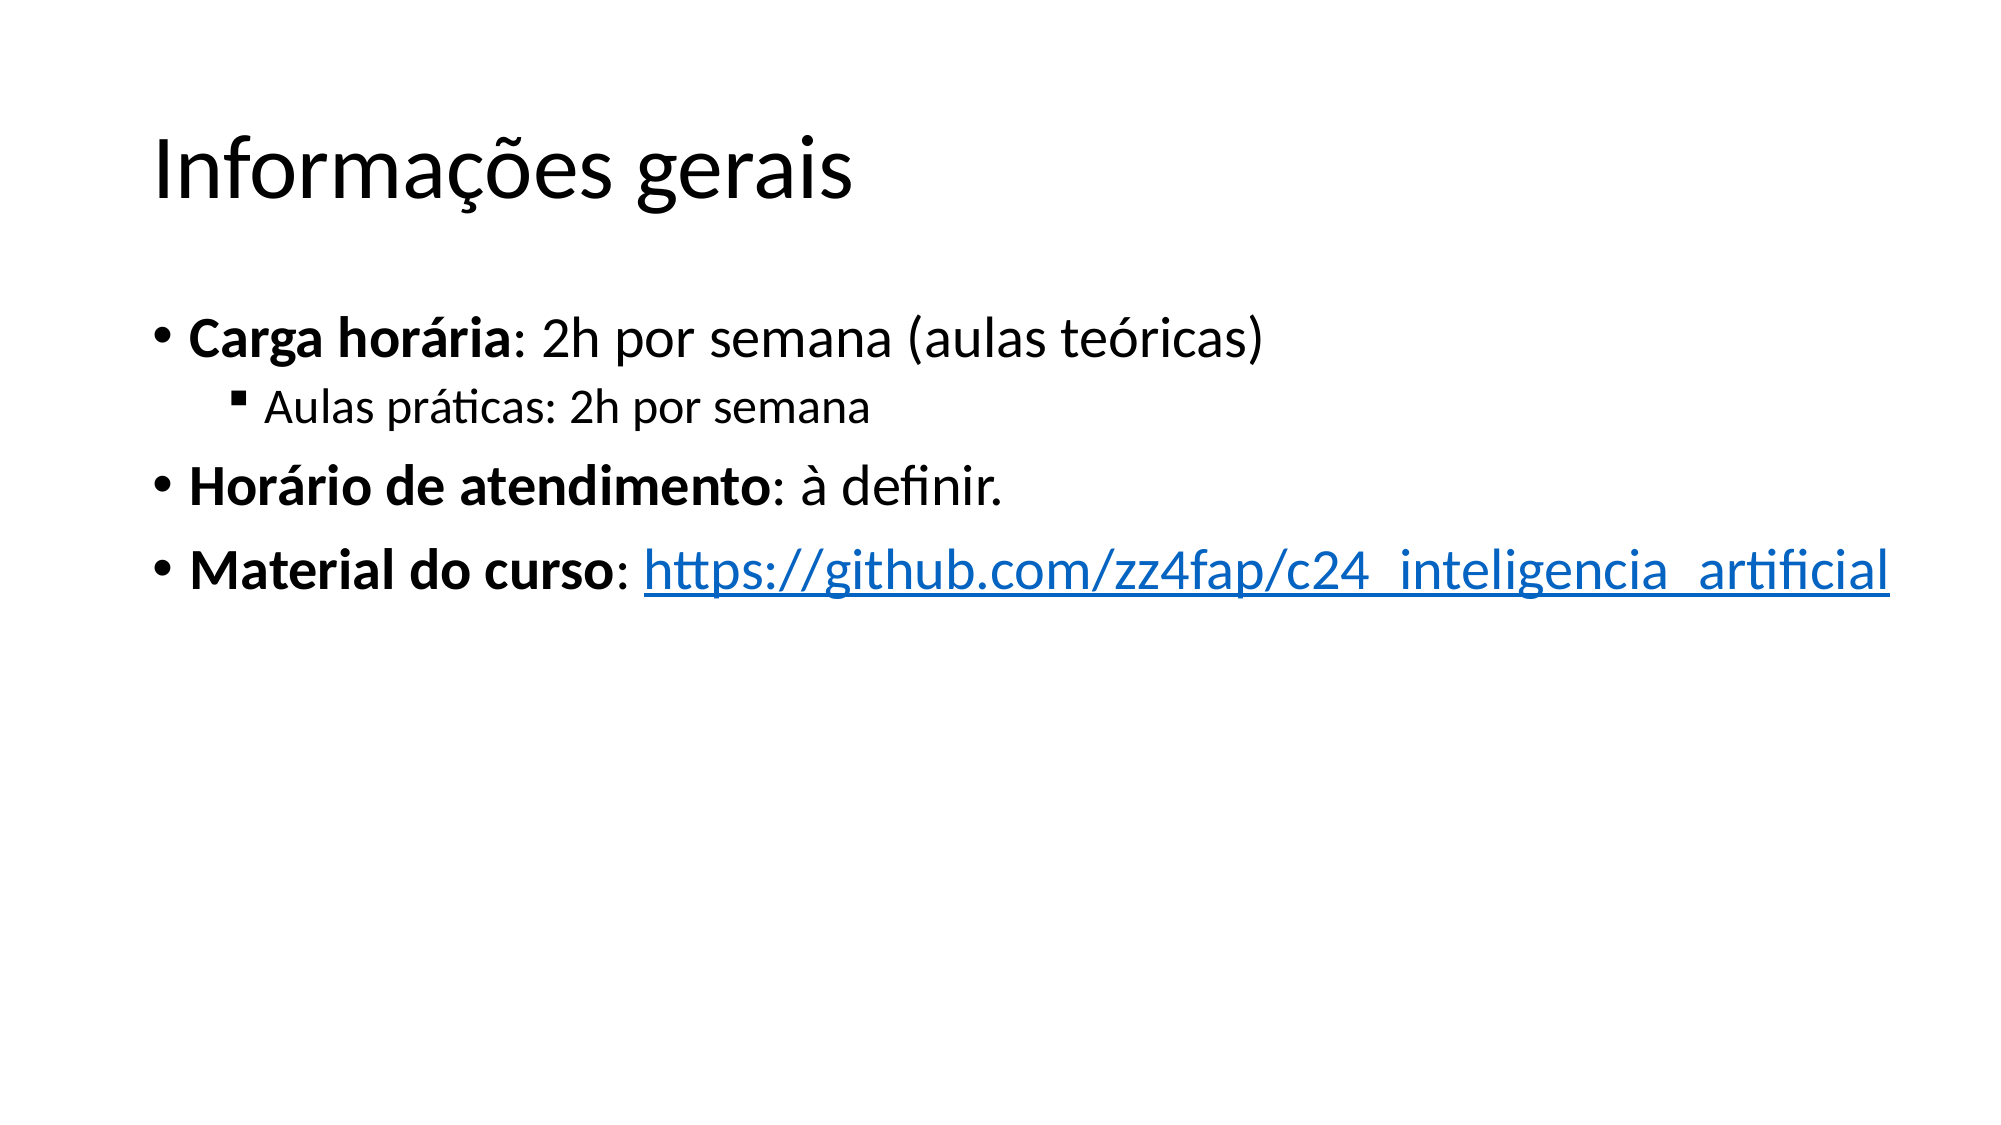

# Informações gerais
Carga horária: 2h por semana (aulas teóricas)
Aulas práticas: 2h por semana
Horário de atendimento: à definir.
Material do curso: https://github.com/zz4fap/c24_inteligencia_artificial